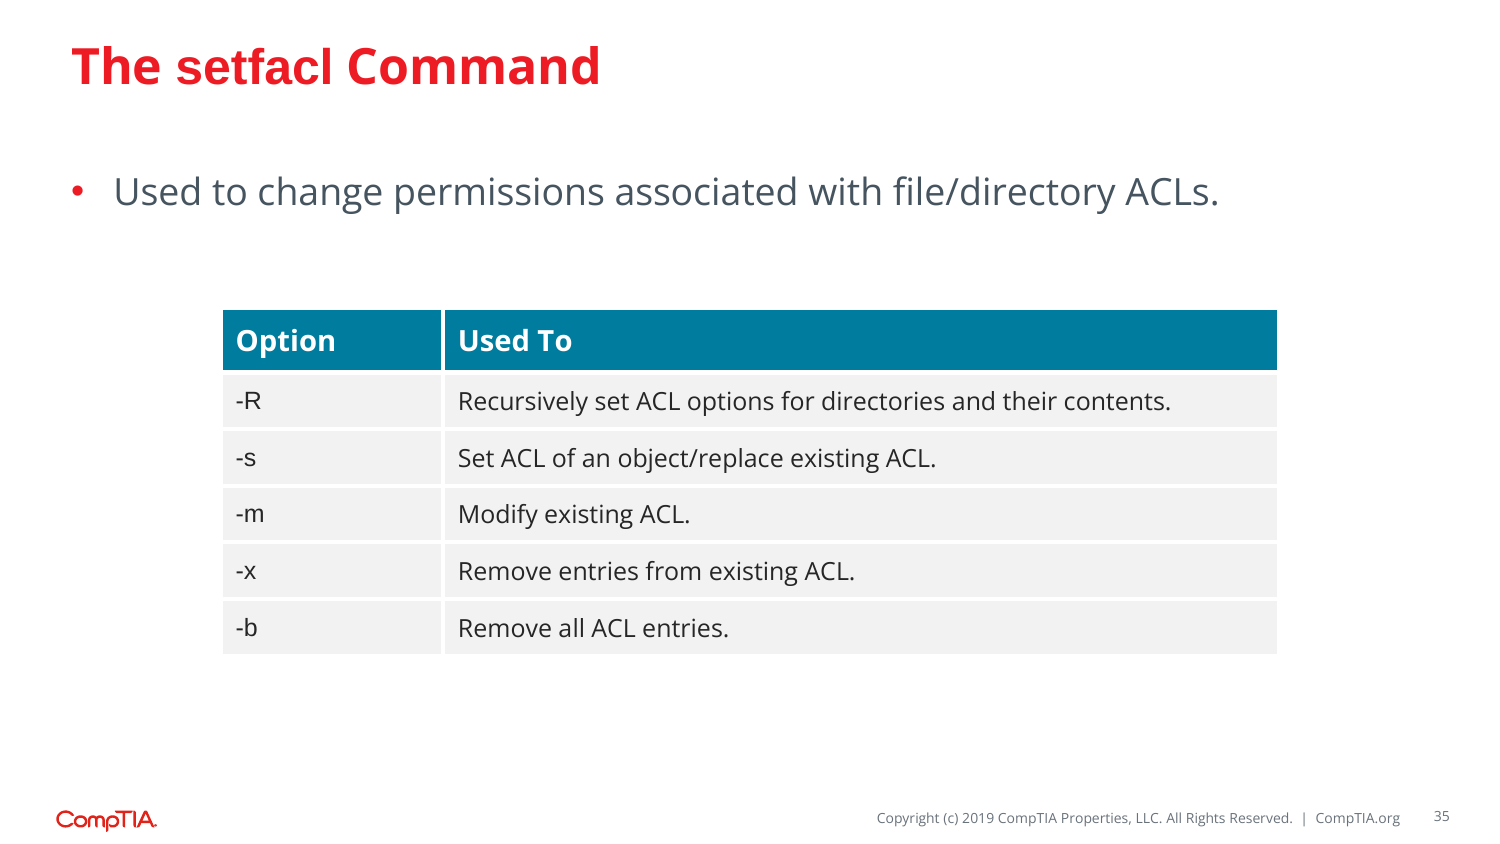

# The setfacl Command
Used to change permissions associated with file/directory ACLs.
| Option | Used To |
| --- | --- |
| -R | Recursively set ACL options for directories and their contents. |
| -s | Set ACL of an object/replace existing ACL. |
| -m | Modify existing ACL. |
| -x | Remove entries from existing ACL. |
| -b | Remove all ACL entries. |
35